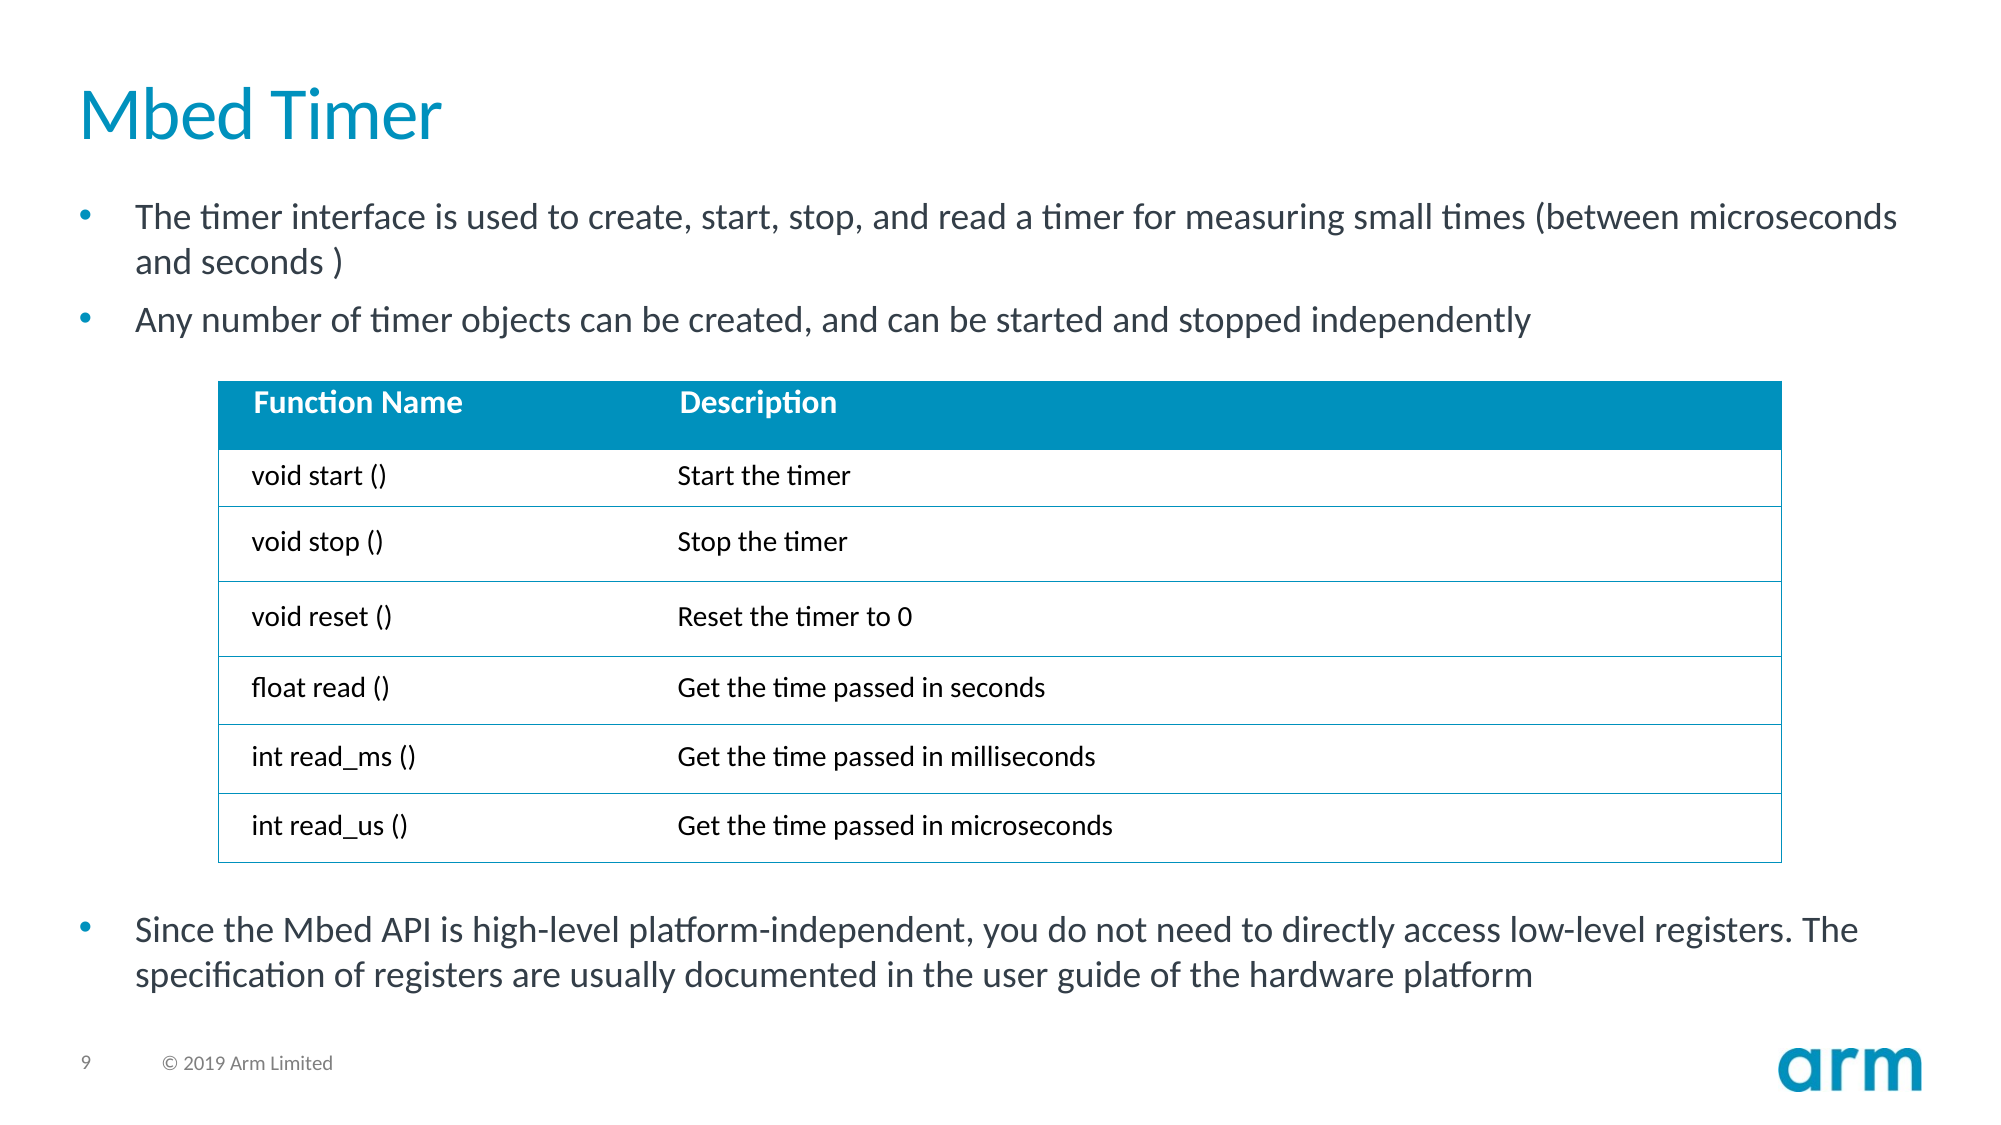

# Mbed Timer
The timer interface is used to create, start, stop, and read a timer for measuring small times (between microseconds and seconds )
Any number of timer objects can be created, and can be started and stopped independently

Since the Mbed API is high-level platform-independent, you do not need to directly access low-level registers. The specification of registers are usually documented in the user guide of the hardware platform

| Function Name | Description |
| --- | --- |
| void start () | Start the timer |
| void stop () | Stop the timer |
| void reset () | Reset the timer to 0 |
| float read () | Get the time passed in seconds |
| int read\_ms () | Get the time passed in milliseconds |
| int read\_us () | Get the time passed in microseconds |